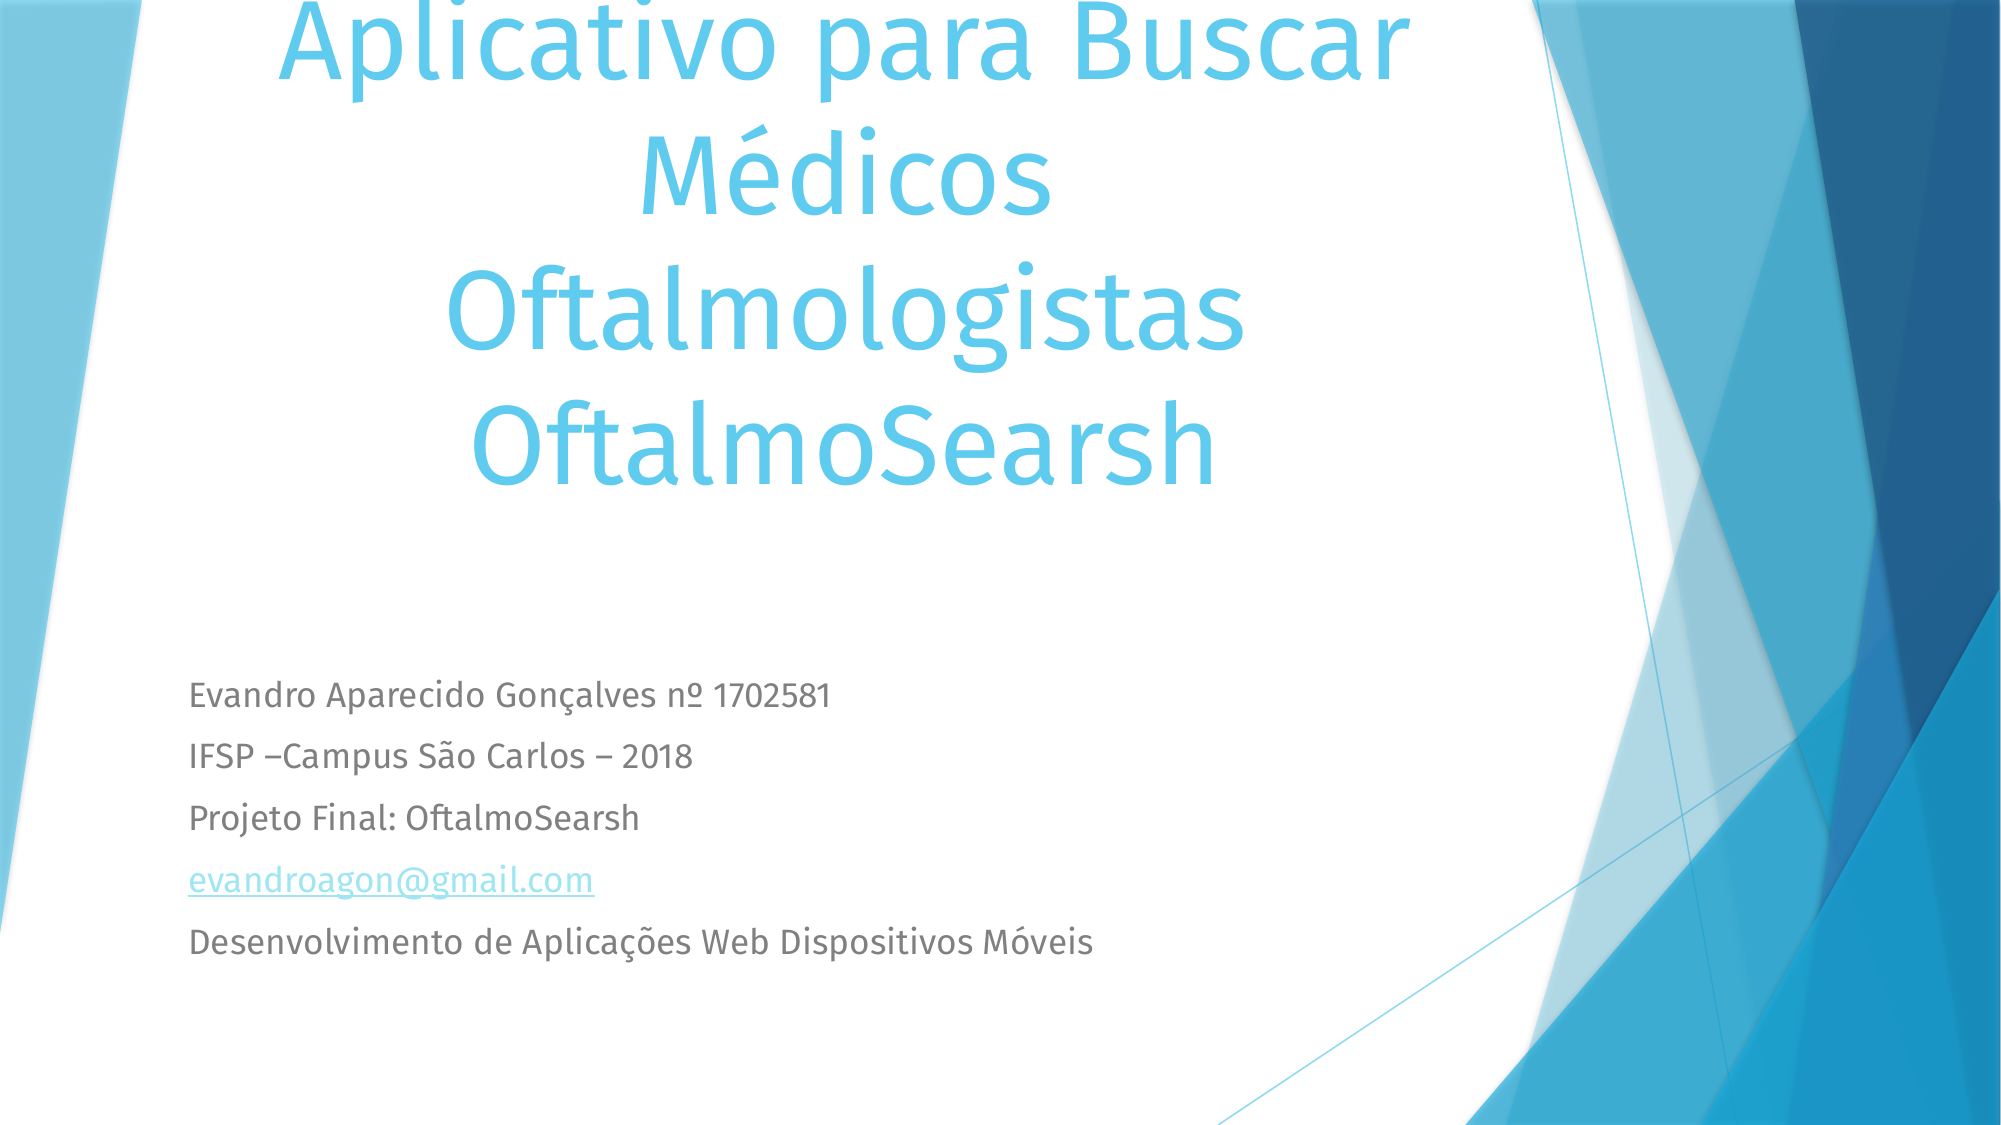

# Aplicativo para Buscar Médicos Oftalmologistas OftalmoSearsh
Evandro Aparecido Gonçalves nº 1702581
IFSP –Campus São Carlos – 2018
Projeto Final: OftalmoSearsh
evandroagon@gmail.com
Desenvolvimento de Aplicações Web Dispositivos Móveis